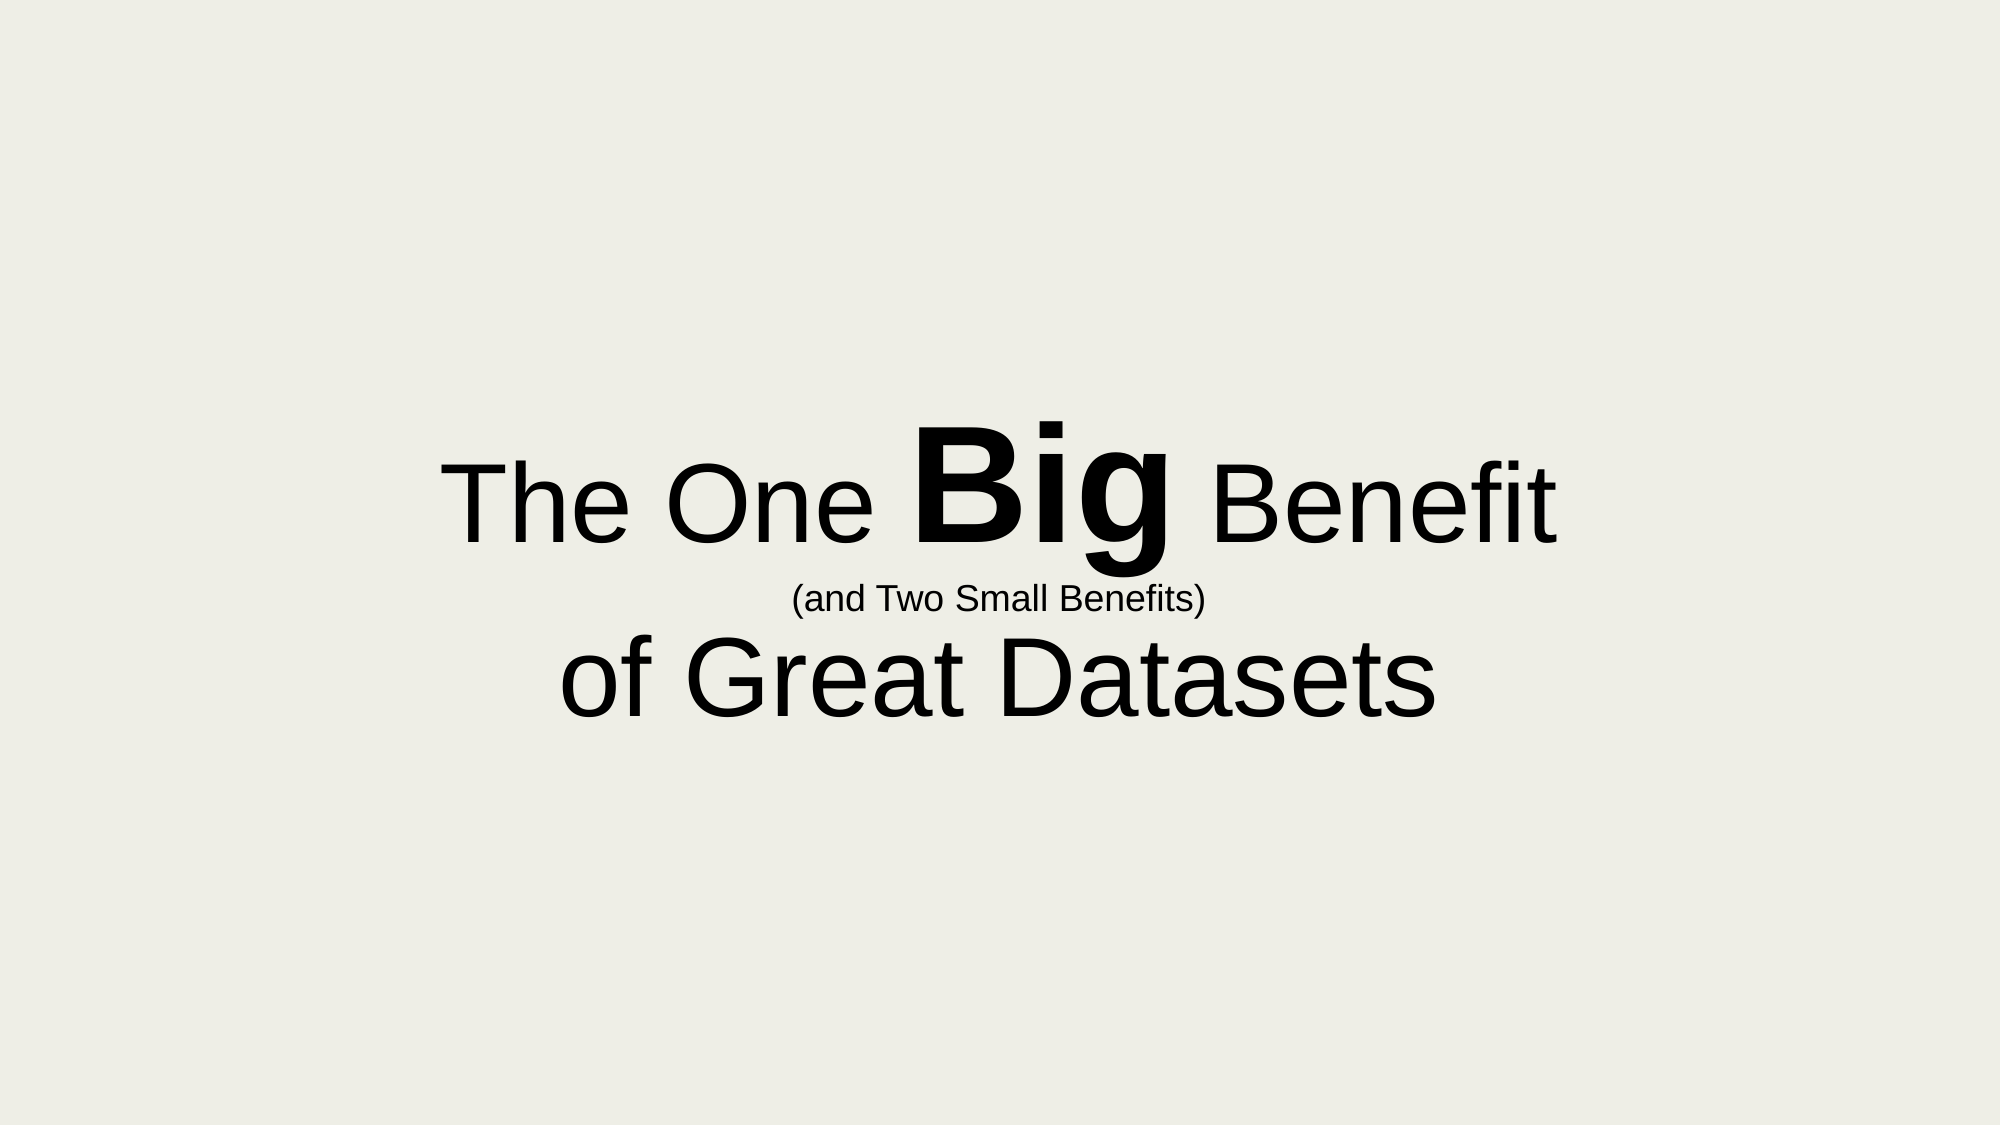

# The One Big Benefit (and Two Small Benefits) of Great Datasets